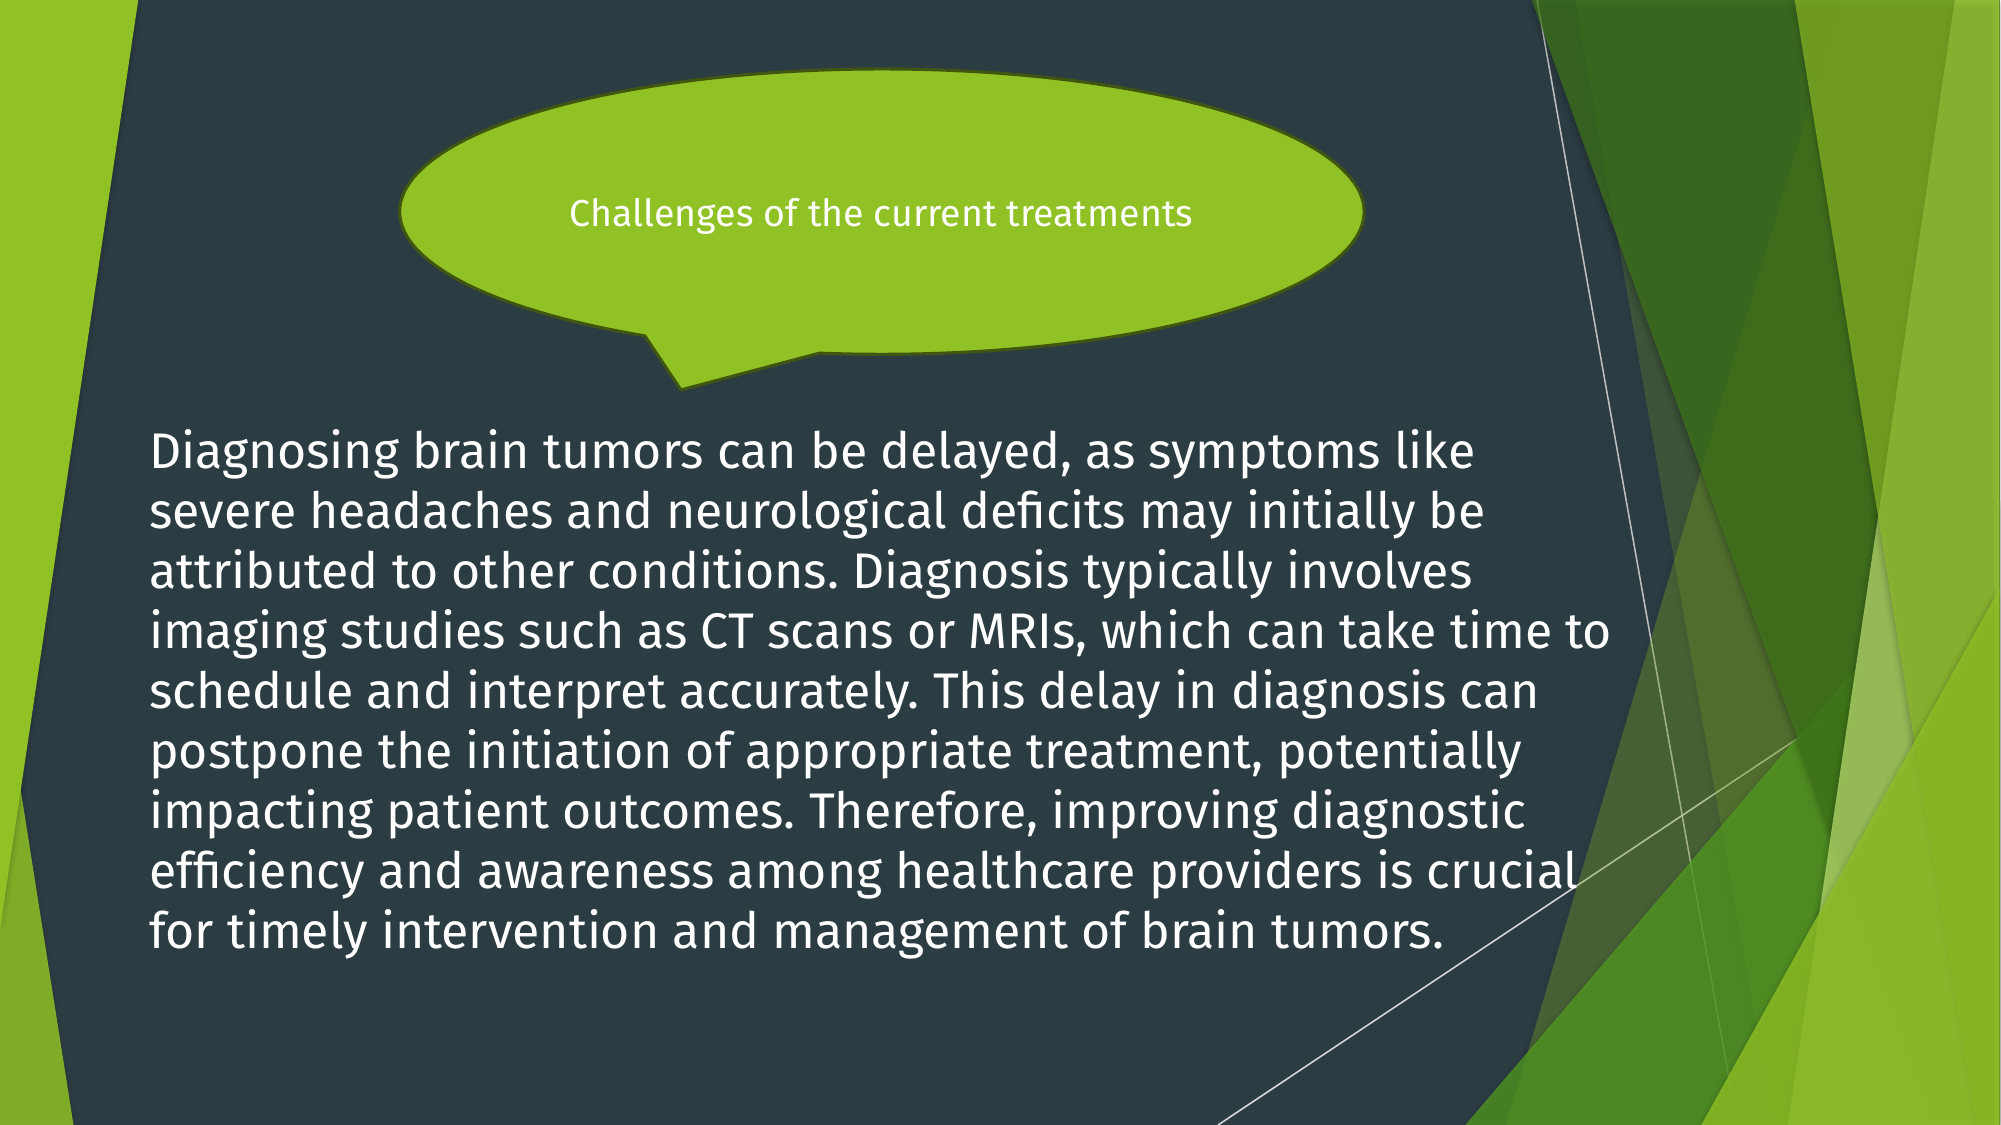

Challenges of the current treatments
Diagnosing brain tumors can be delayed, as symptoms like severe headaches and neurological deficits may initially be attributed to other conditions. Diagnosis typically involves imaging studies such as CT scans or MRIs, which can take time to schedule and interpret accurately. This delay in diagnosis can postpone the initiation of appropriate treatment, potentially impacting patient outcomes. Therefore, improving diagnostic efficiency and awareness among healthcare providers is crucial for timely intervention and management of brain tumors.